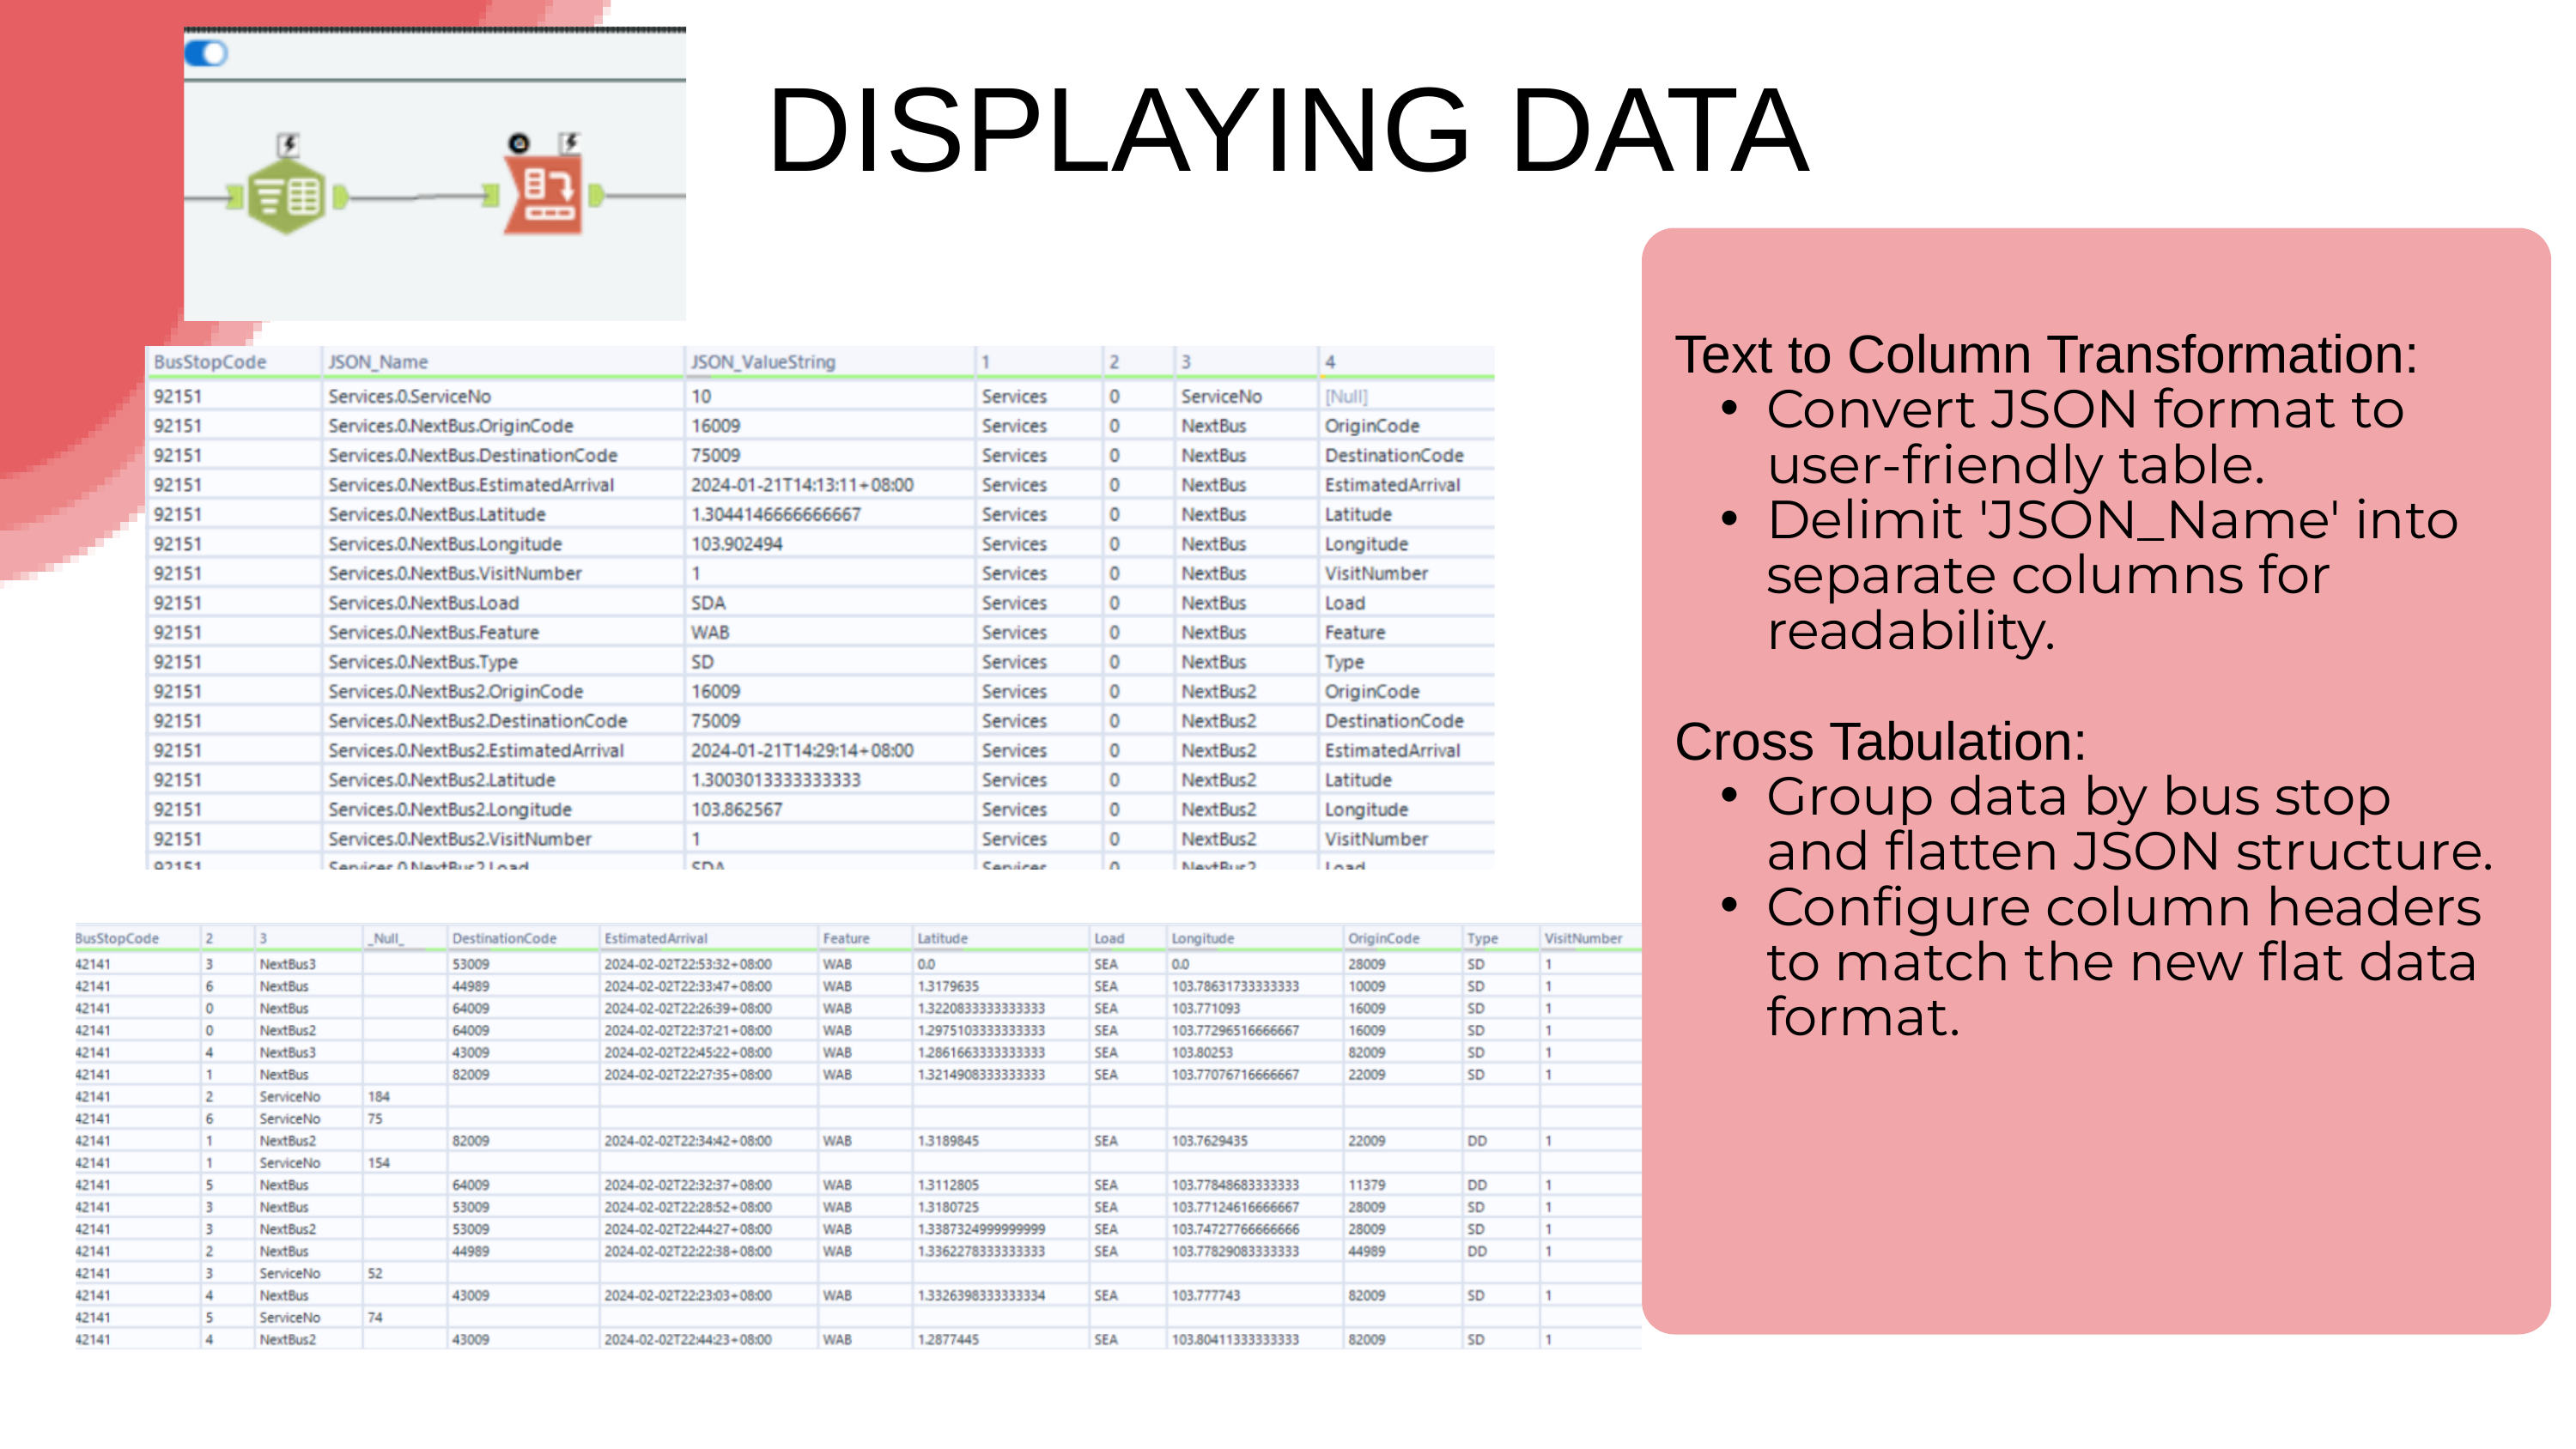

DISPLAYING DATA

Text to Column Transformation:
Convert JSON format to user-friendly table.
Delimit 'JSON_Name' into separate columns for readability.

Cross Tabulation:
Group data by bus stop and flatten JSON structure.
Configure column headers to match the new flat data format.